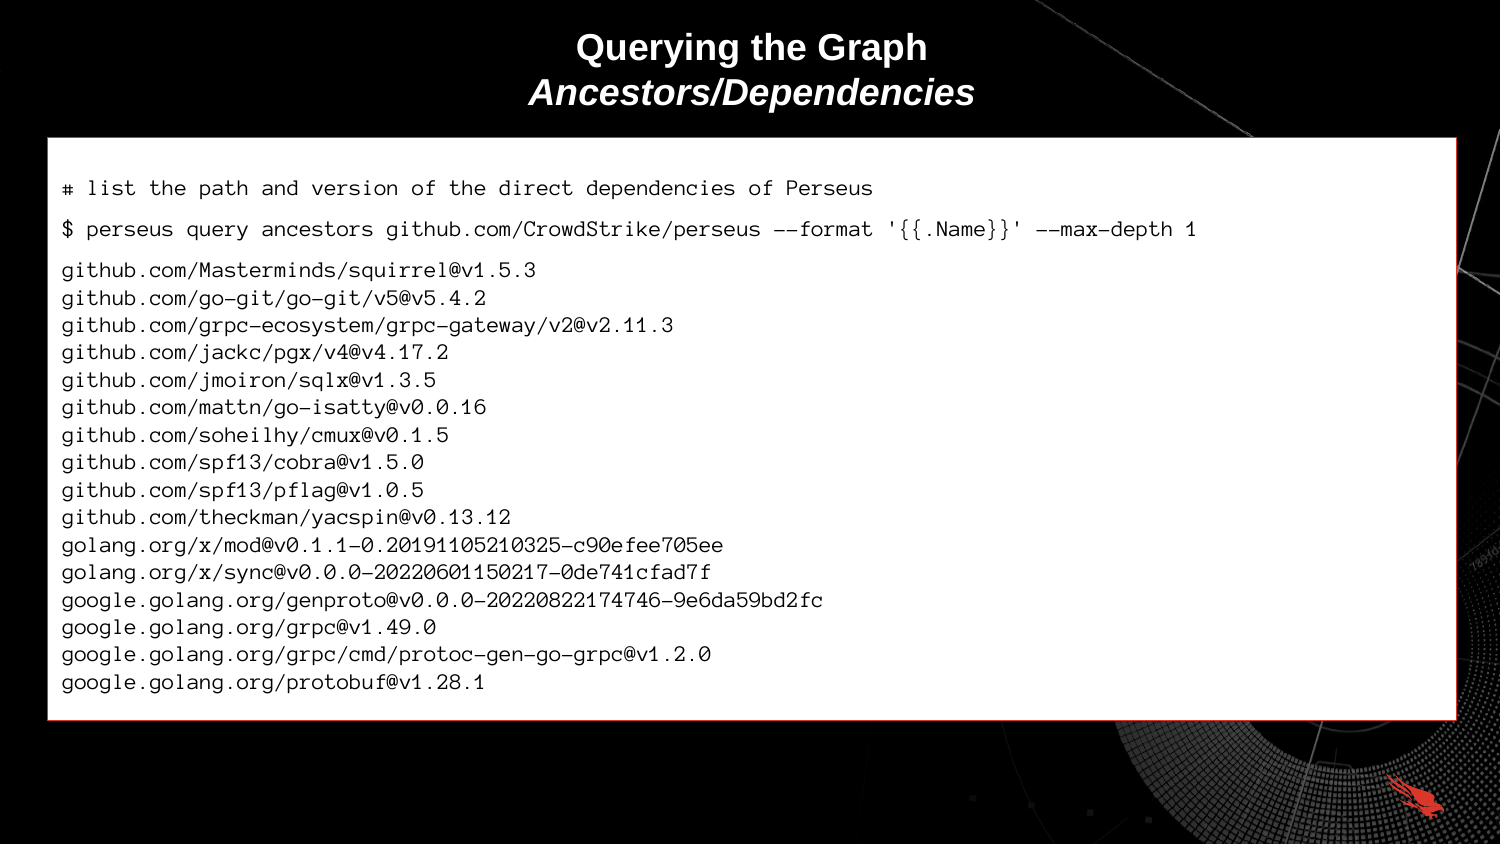

# Querying the Graph
Ancestors/Dependencies

# list the path and version of the direct dependencies of Perseus
$ perseus query ancestors github.com/CrowdStrike/perseus --format '{{.Name}}' --max-depth 1
github.com/Masterminds/squirrel@v1.5.3
github.com/go-git/go-git/v5@v5.4.2
github.com/grpc-ecosystem/grpc-gateway/v2@v2.11.3
github.com/jackc/pgx/v4@v4.17.2
github.com/jmoiron/sqlx@v1.3.5
github.com/mattn/go-isatty@v0.0.16
github.com/soheilhy/cmux@v0.1.5
github.com/spf13/cobra@v1.5.0
github.com/spf13/pflag@v1.0.5
github.com/theckman/yacspin@v0.13.12
golang.org/x/mod@v0.1.1-0.20191105210325-c90efee705ee
golang.org/x/sync@v0.0.0-20220601150217-0de741cfad7f
google.golang.org/genproto@v0.0.0-20220822174746-9e6da59bd2fc
google.golang.org/grpc@v1.49.0
google.golang.org/grpc/cmd/protoc-gen-go-grpc@v1.2.0
google.golang.org/protobuf@v1.28.1